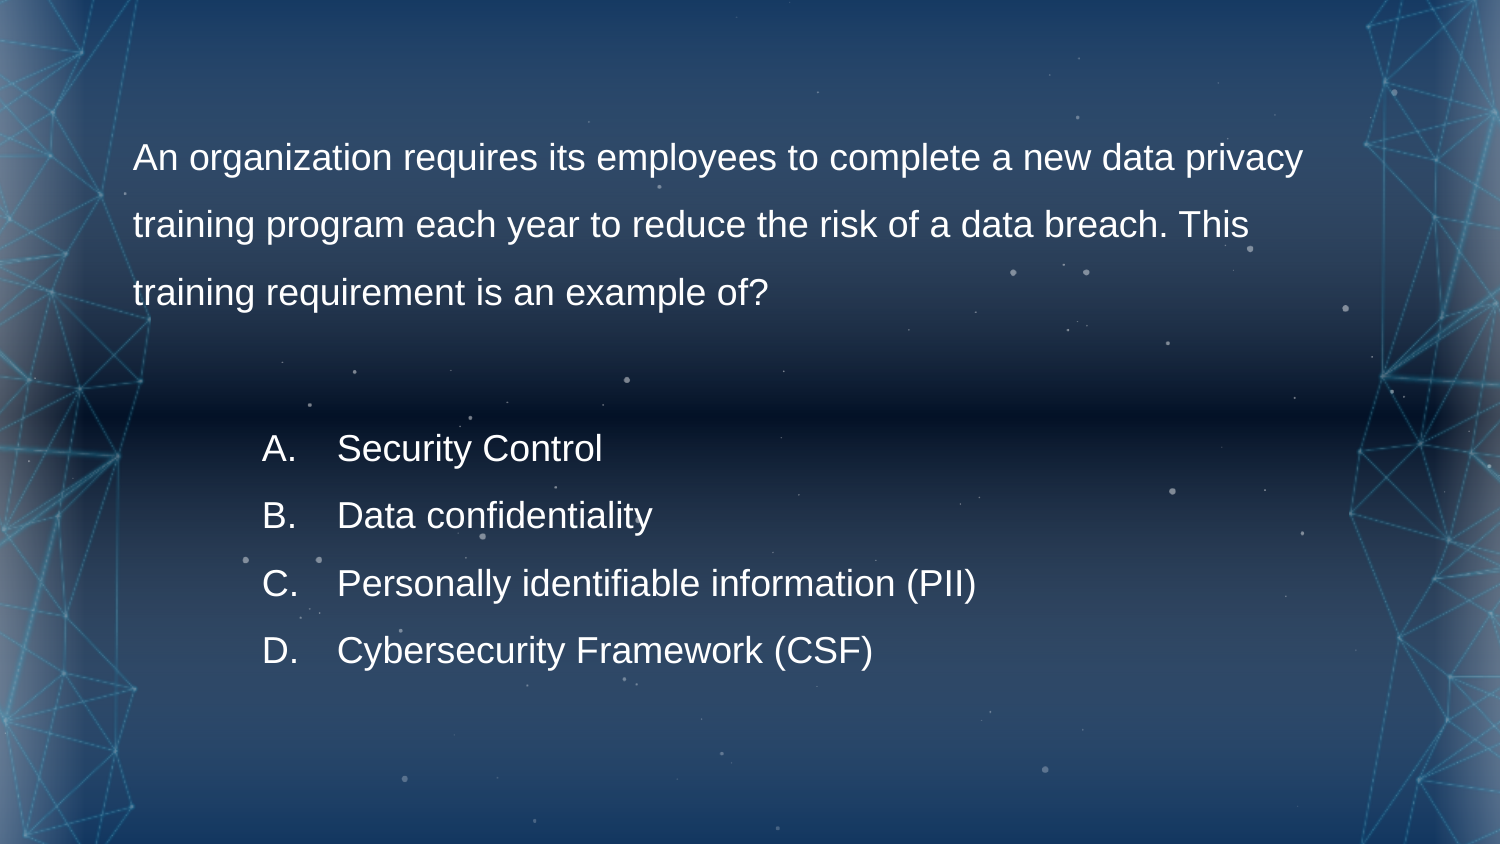

An organization requires its employees to complete a new data privacy training program each year to reduce the risk of a data breach. This training requirement is an example of?
Security Control
Data confidentiality
Personally identifiable information (PII)
Cybersecurity Framework (CSF)